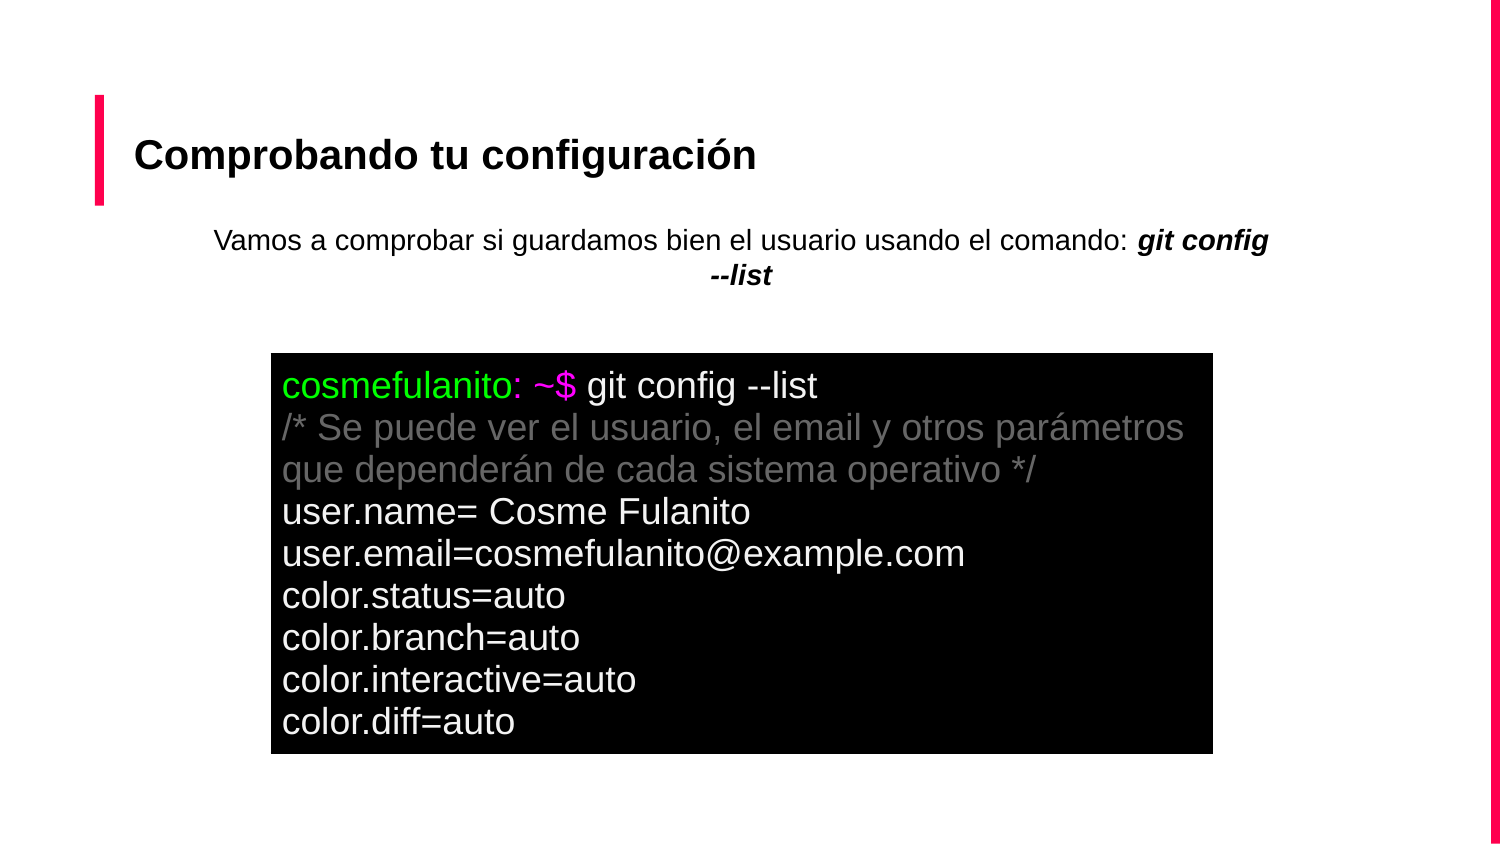

Comprobando tu configuración
Vamos a comprobar si guardamos bien el usuario usando el comando: git config --list
| cosmefulanito: ~$ git config --list /\* Se puede ver el usuario, el email y otros parámetros que dependerán de cada sistema operativo \*/ user.name= Cosme Fulanito user.email=cosmefulanito@example.com color.status=auto color.branch=auto color.interactive=auto color.diff=auto |
| --- |